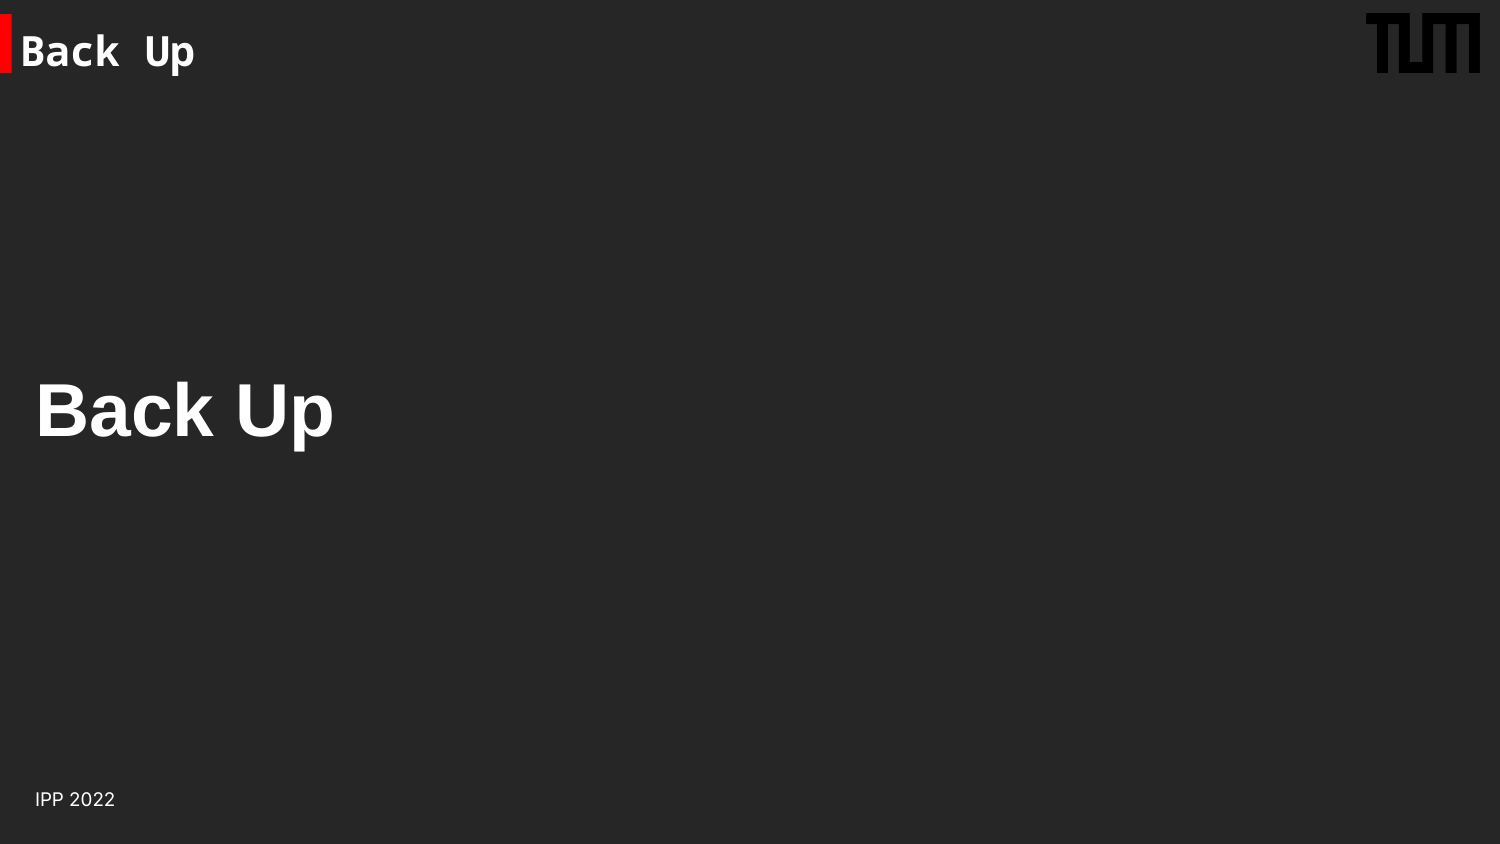

Back Up
# Back Up

IPP 2022
44